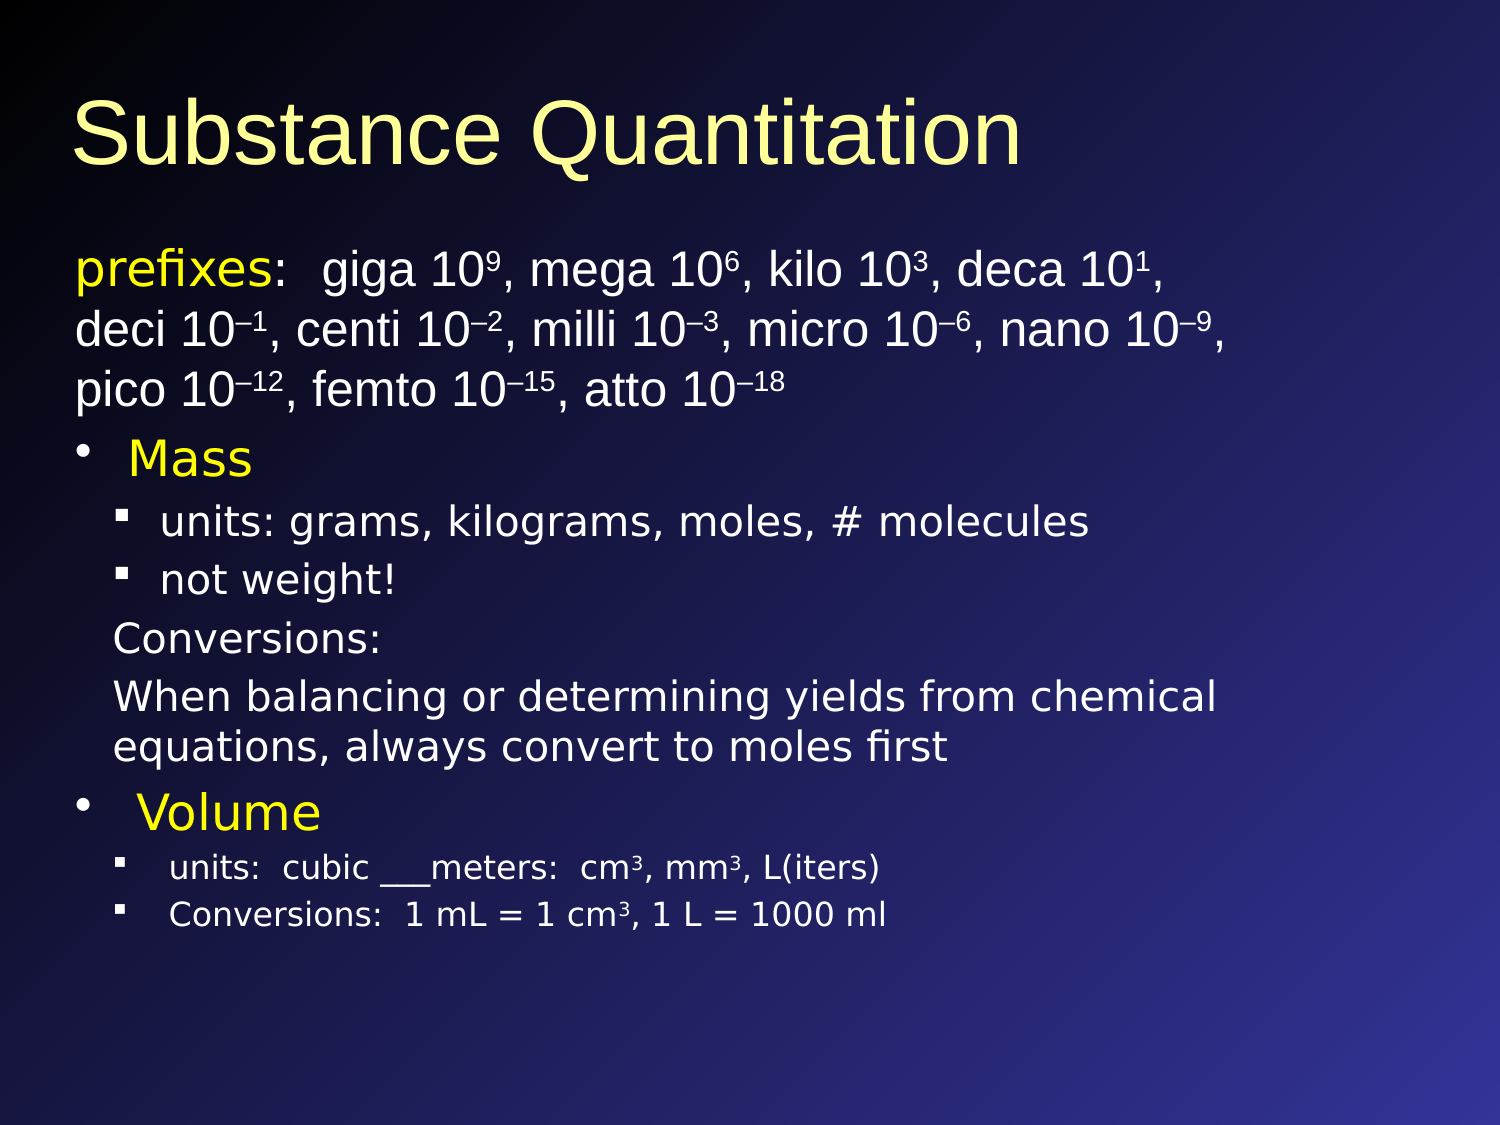

# Substance Quantitation
prefixes:  giga 109, mega 106, kilo 103, deca 101,
deci 10–1, centi 10–2, milli 10–3, micro 10–6, nano 10–9,
pico 10–12, femto 10–15, atto 10–18
 Mass
units: grams, kilograms, moles, # molecules
not weight!
Conversions:
When balancing or determining yields from chemical equations, always convert to moles first
 Volume
units:  cubic ___meters:  cm3, mm3, L(iters)
Conversions:  1 mL = 1 cm3, 1 L = 1000 ml